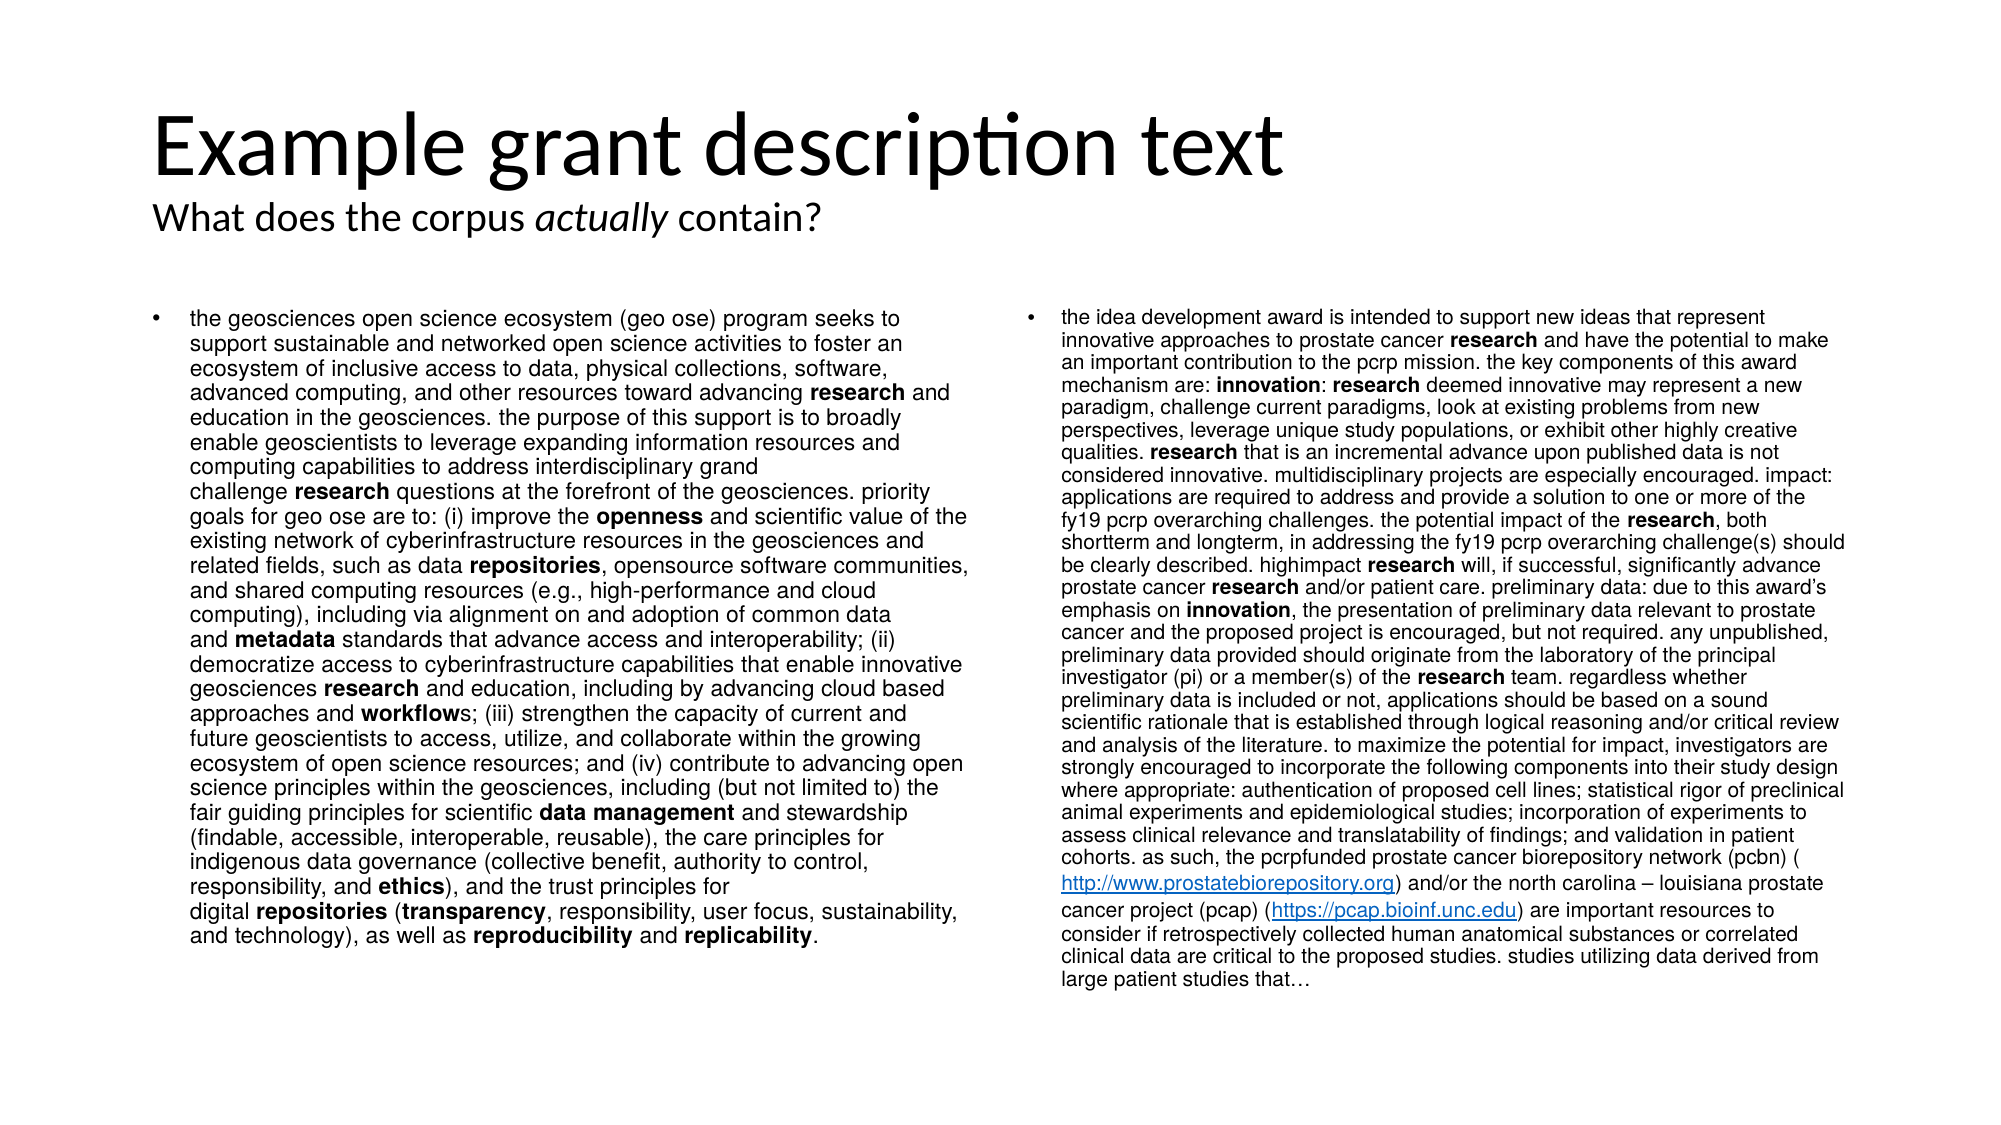

# Example grant description text What does the corpus actually contain?
the geosciences open science ecosystem (geo ose) program seeks to support sustainable and networked open science activities to foster an ecosystem of inclusive access to data, physical collections, software, advanced computing, and other resources toward advancing research and education in the geosciences. the purpose of this support is to broadly enable geoscientists to leverage expanding information resources and computing capabilities to address interdisciplinary grand challenge research questions at the forefront of the geosciences. priority goals for geo ose are to: (i) improve the openness and scientific value of the existing network of cyberinfrastructure resources in the geosciences and related fields, such as data repositories, opensource software communities, and shared computing resources (e.g., high-performance and cloud computing), including via alignment on and adoption of common data and metadata standards that advance access and interoperability; (ii) democratize access to cyberinfrastructure capabilities that enable innovative geosciences research and education, including by advancing cloud based approaches and workflows; (iii) strengthen the capacity of current and future geoscientists to access, utilize, and collaborate within the growing ecosystem of open science resources; and (iv) contribute to advancing open science principles within the geosciences, including (but not limited to) the fair guiding principles for scientific data management and stewardship (findable, accessible, interoperable, reusable), the care principles for indigenous data governance (collective benefit, authority to control, responsibility, and ethics), and the trust principles for digital repositories (transparency, responsibility, user focus, sustainability, and technology), as well as reproducibility and replicability.
the idea development award is intended to support new ideas that represent innovative approaches to prostate cancer research and have the potential to make an important contribution to the pcrp mission. the key components of this award mechanism are: innovation: research deemed innovative may represent a new paradigm, challenge current paradigms, look at existing problems from new perspectives, leverage unique study populations, or exhibit other highly creative qualities. research that is an incremental advance upon published data is not considered innovative. multidisciplinary projects are especially encouraged. impact: applications are required to address and provide a solution to one or more of the fy19 pcrp overarching challenges. the potential impact of the research, both shortterm and longterm, in addressing the fy19 pcrp overarching challenge(s) should be clearly described. highimpact research will, if successful, significantly advance prostate cancer research and/or patient care. preliminary data: due to this award’s emphasis on innovation, the presentation of preliminary data relevant to prostate cancer and the proposed project is encouraged, but not required. any unpublished, preliminary data provided should originate from the laboratory of the principal investigator (pi) or a member(s) of the research team. regardless whether preliminary data is included or not, applications should be based on a sound scientific rationale that is established through logical reasoning and/or critical review and analysis of the literature. to maximize the potential for impact, investigators are strongly encouraged to incorporate the following components into their study design where appropriate: authentication of proposed cell lines; statistical rigor of preclinical animal experiments and epidemiological studies; incorporation of experiments to assess clinical relevance and translatability of findings; and validation in patient cohorts. as such, the pcrpfunded prostate cancer biorepository network (pcbn) (http://www.prostatebiorepository.org) and/or the north carolina – louisiana prostate cancer project (pcap) (https://pcap.bioinf.unc.edu) are important resources to consider if retrospectively collected human anatomical substances or correlated clinical data are critical to the proposed studies. studies utilizing data derived from large patient studies that…